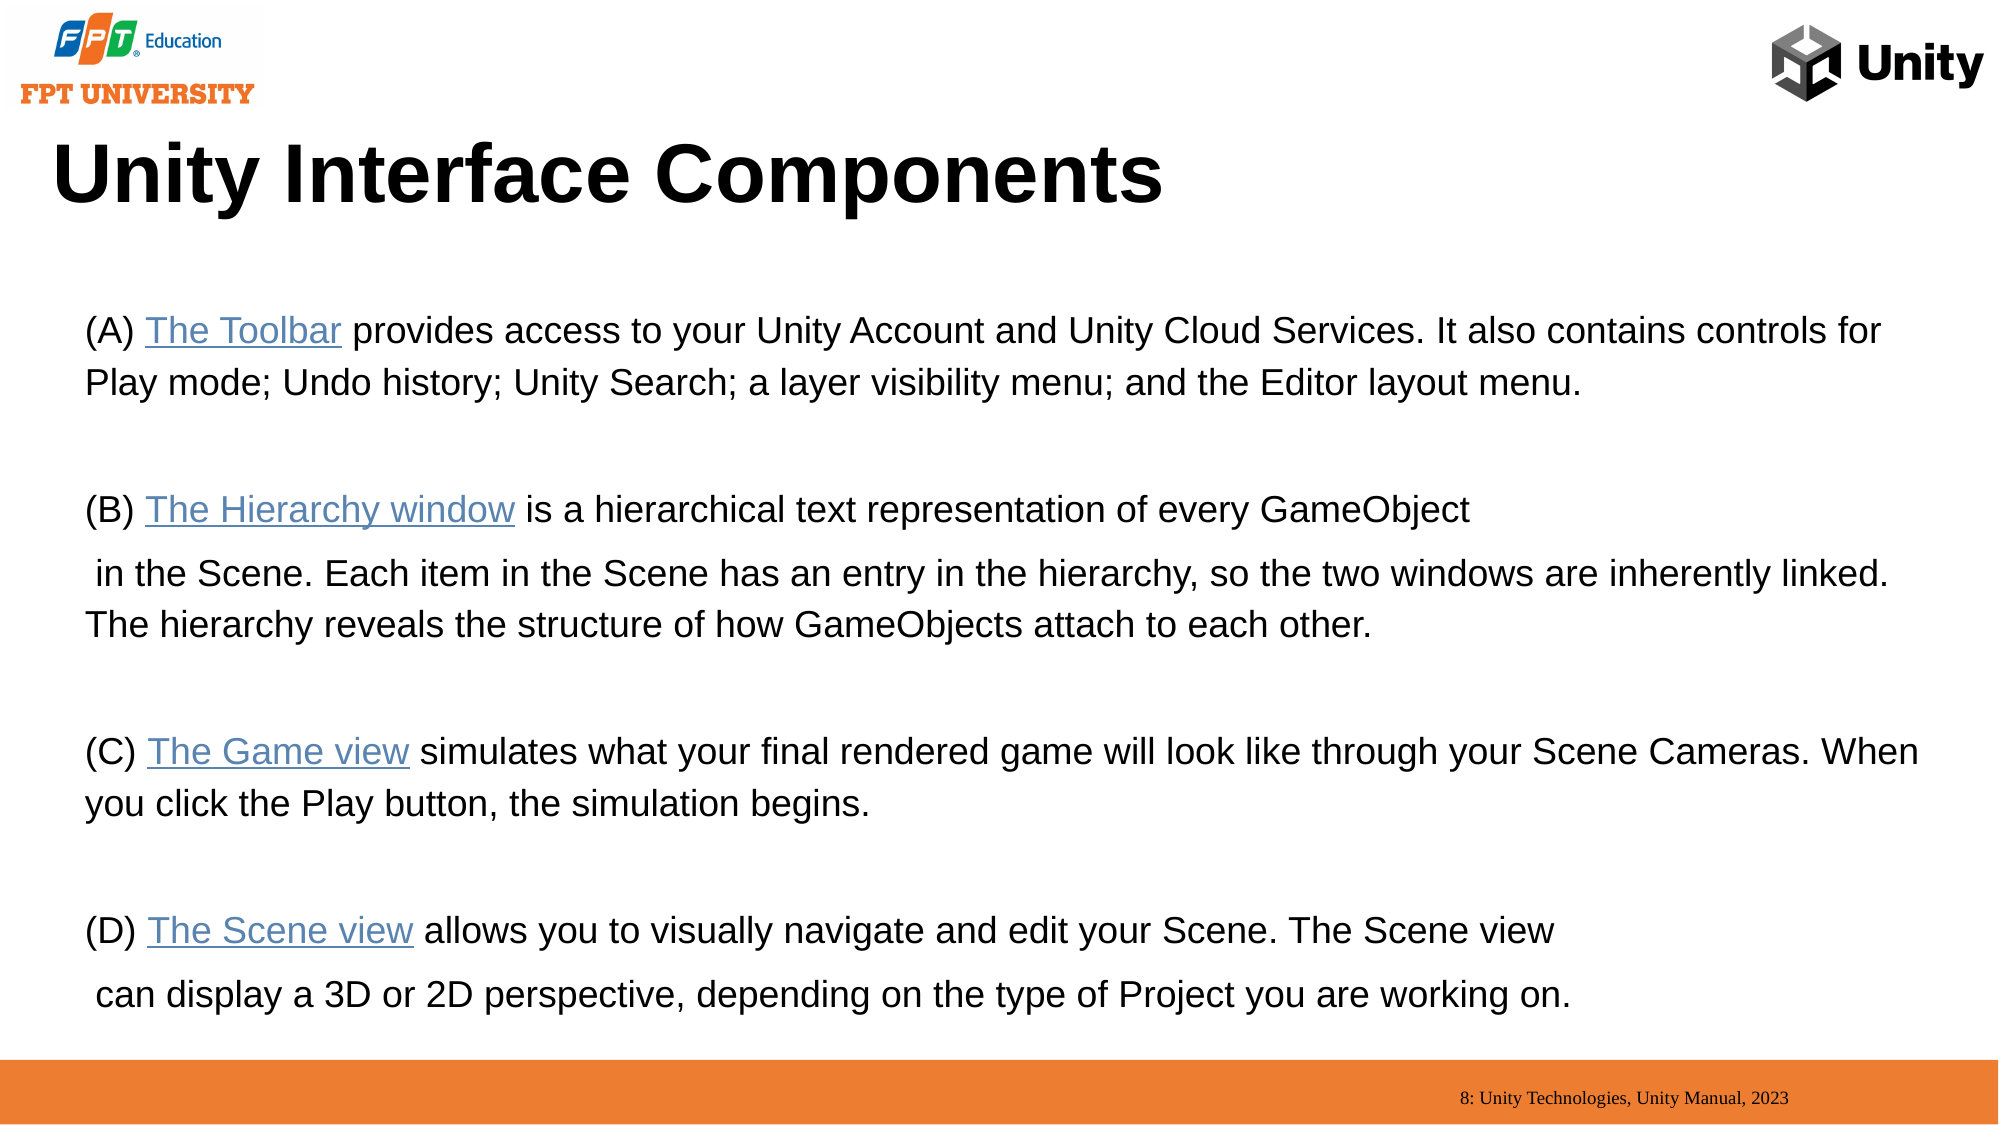

Unity Interface Components
(A) The Toolbar provides access to your Unity Account and Unity Cloud Services. It also contains controls for Play mode; Undo history; Unity Search; a layer visibility menu; and the Editor layout menu.

(B) The Hierarchy window is a hierarchical text representation of every GameObject
 in the Scene. Each item in the Scene has an entry in the hierarchy, so the two windows are inherently linked. The hierarchy reveals the structure of how GameObjects attach to each other.

(C) The Game view simulates what your final rendered game will look like through your Scene Cameras. When you click the Play button, the simulation begins.

(D) The Scene view allows you to visually navigate and edit your Scene. The Scene view
 can display a 3D or 2D perspective, depending on the type of Project you are working on.

8: Unity Technologies, Unity Manual, 2023